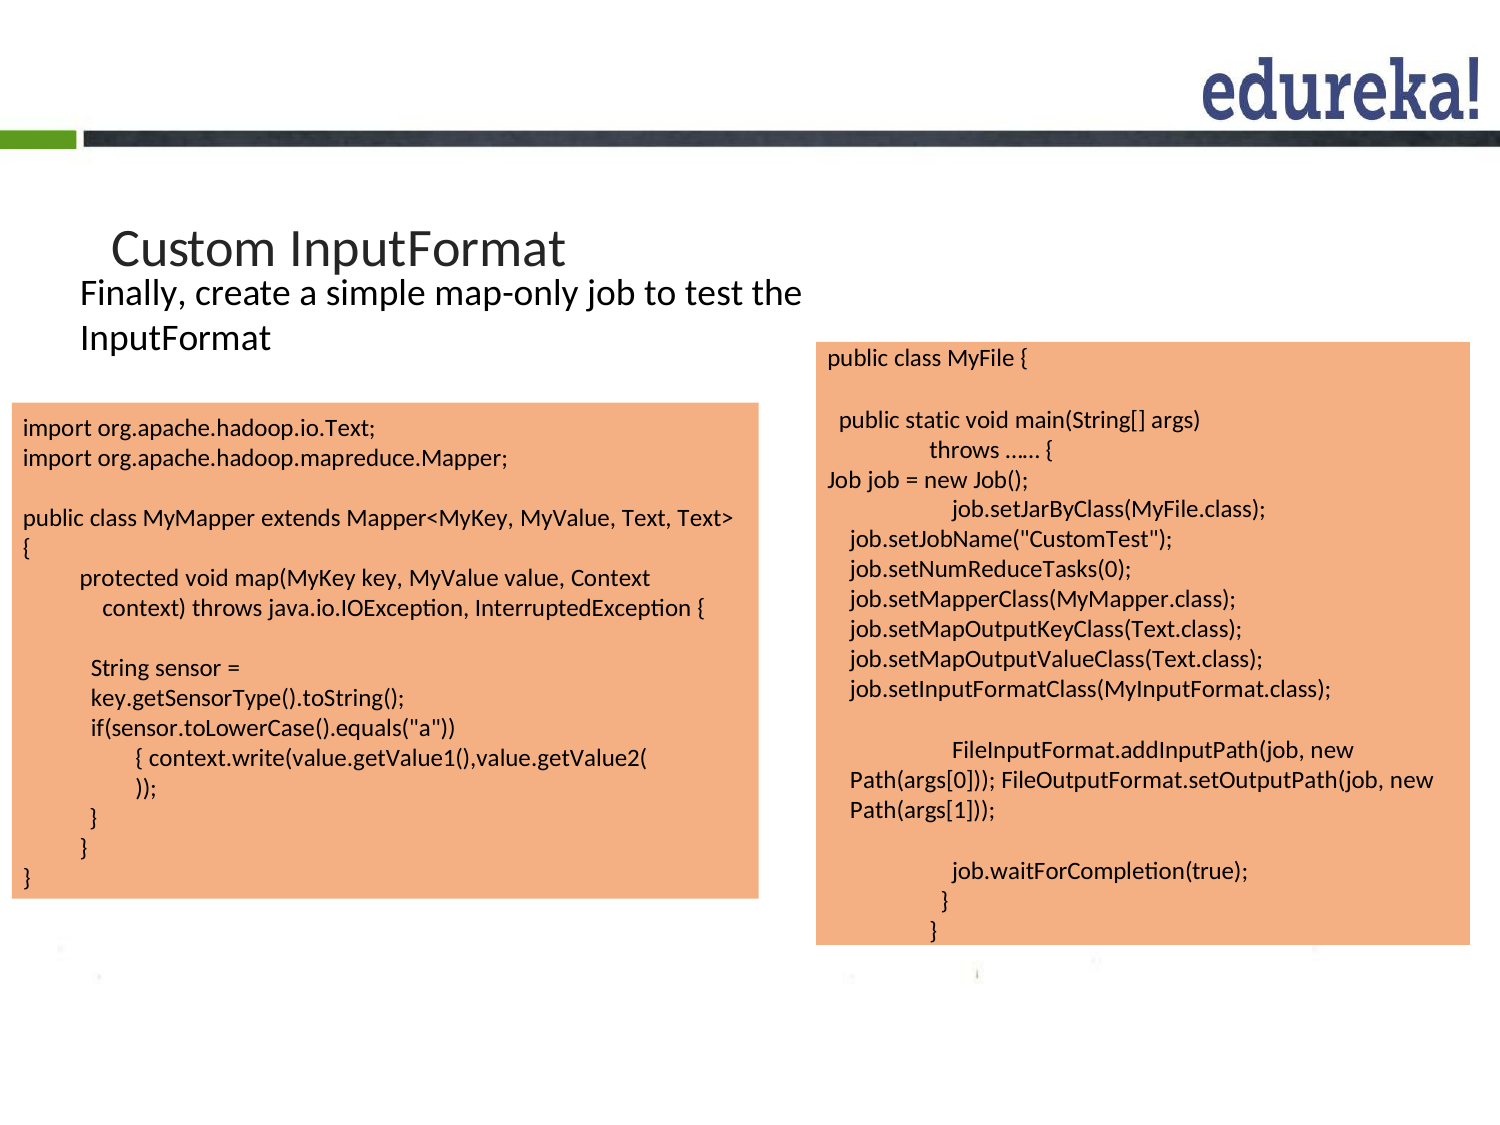

# Custom InputFormat
Finally, create a simple map-only job to test the InputFormat
public class MyFile {

public static void main(String[] args)
throws …… { Job job = new Job();
job.setJarByClass(MyFile.class); job.setJobName("CustomTest"); job.setNumReduceTasks(0); job.setMapperClass(MyMapper.class); job.setMapOutputKeyClass(Text.class); job.setMapOutputValueClass(Text.class); job.setInputFormatClass(MyInputFormat.class);

FileInputFormat.addInputPath(job, new Path(args[0])); FileOutputFormat.setOutputPath(job, new Path(args[1]));

job.waitForCompletion(true);
}
}

import org.apache.hadoop.io.Text;
import org.apache.hadoop.mapreduce.Mapper;
public class MyMapper extends Mapper<MyKey, MyValue, Text, Text> {
protected void map(MyKey key, MyValue value, Context context) throws java.io.IOException, InterruptedException {
String sensor = key.getSensorType().toString();
if(sensor.toLowerCase().equals("a")){ context.write(value.getValue1(),value.getValue2());
}
}
}